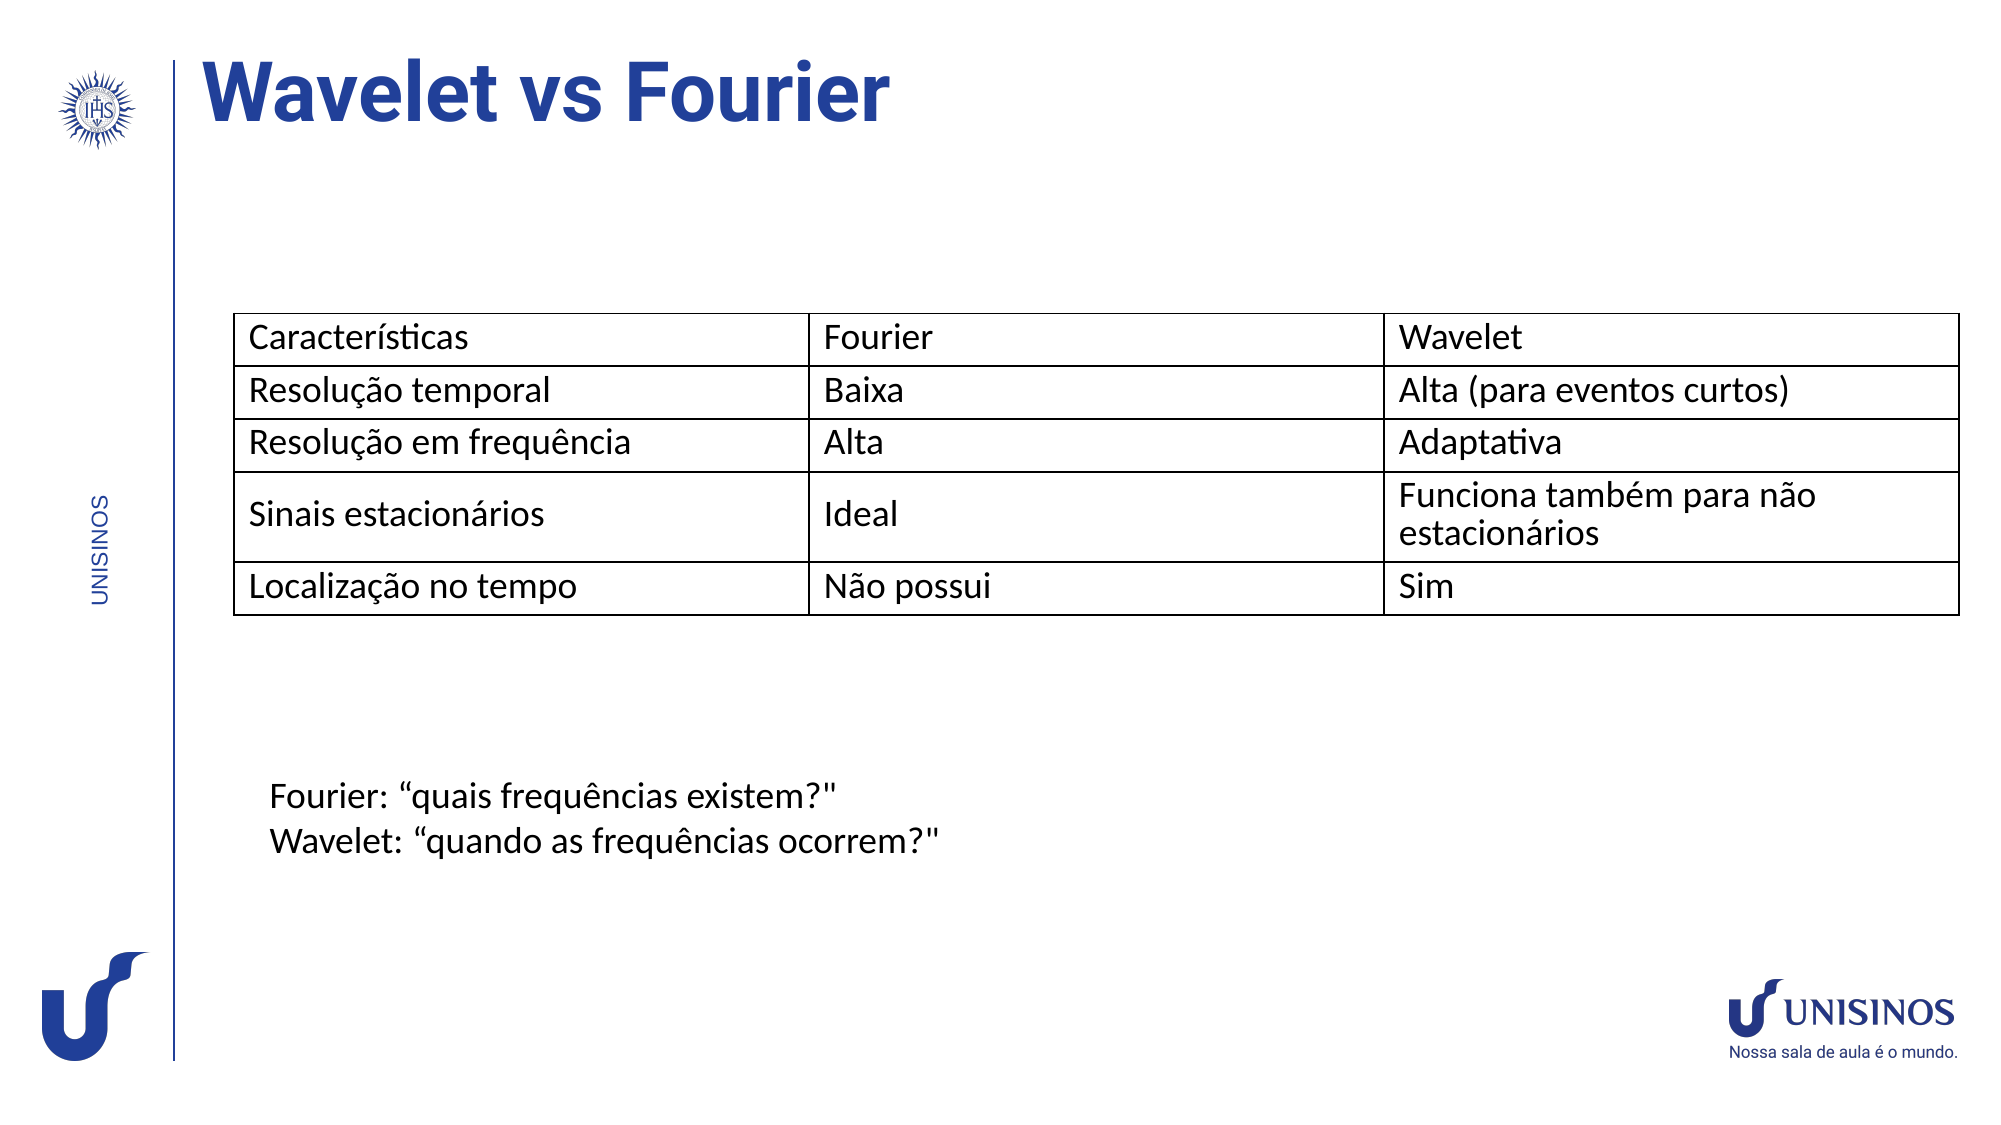

Wavelet vs Fourier
| Características | Fourier | Wavelet |
| --- | --- | --- |
| Resolução temporal | Baixa | Alta (para eventos curtos) |
| Resolução em frequência | Alta | Adaptativa |
| Sinais estacionários | Ideal | Funciona também para não estacionários |
| Localização no tempo | Não possui | Sim |
Fourier: “quais frequências existem?"
Wavelet: “quando as frequências ocorrem?"